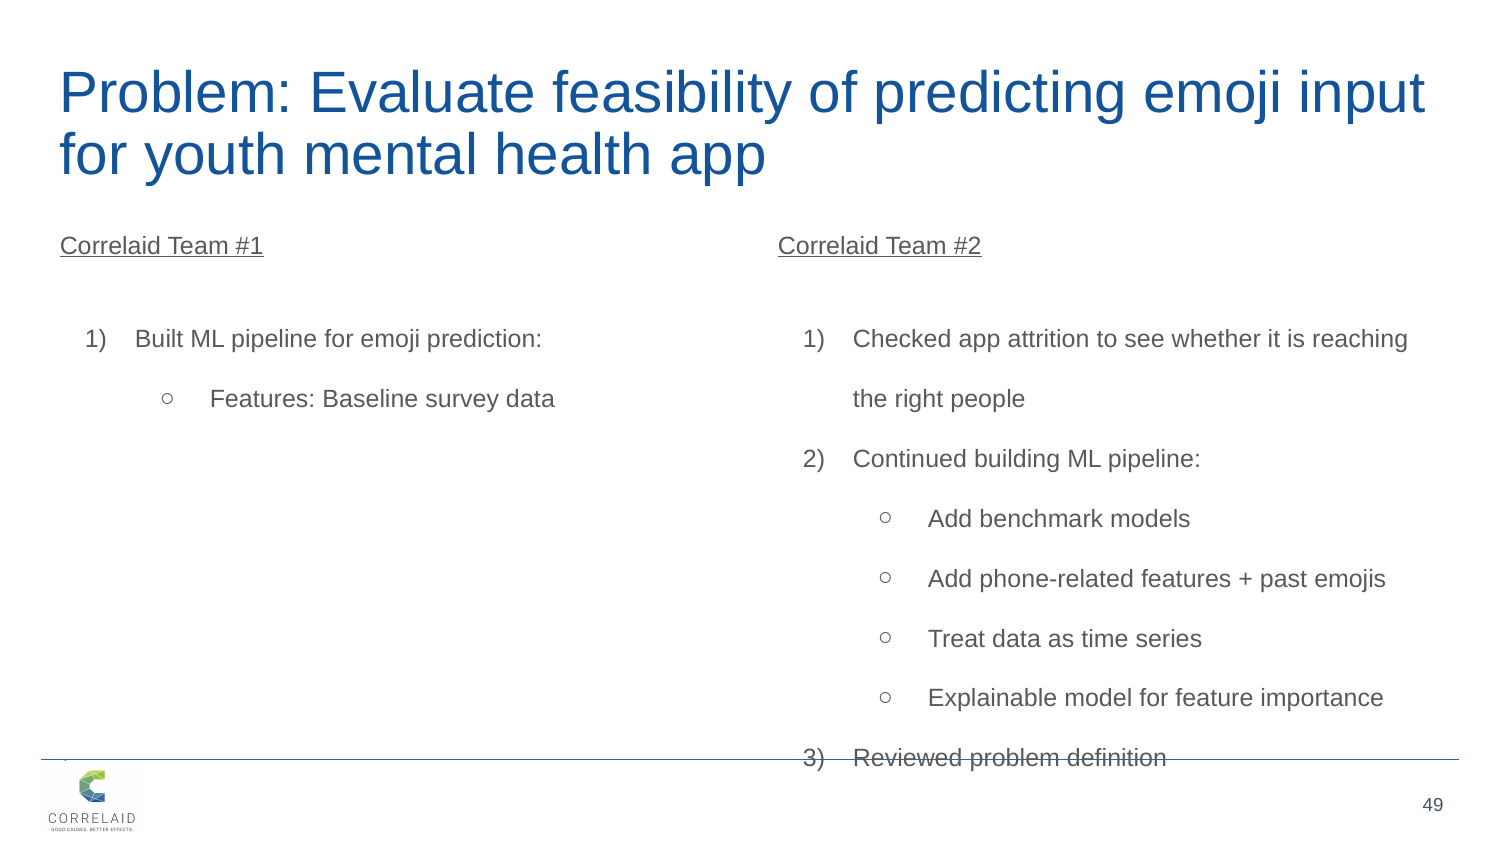

# Problem: Evaluate feasibility of predicting emoji input for youth mental health app
Correlaid Team #1
Built ML pipeline for emoji prediction:
Features: Baseline survey data

Correlaid Team #2
Checked app attrition to see whether it is reaching the right people
Continued building ML pipeline:
Add benchmark models
Add phone-related features + past emojis
Treat data as time series
Explainable model for feature importance
Reviewed problem definition